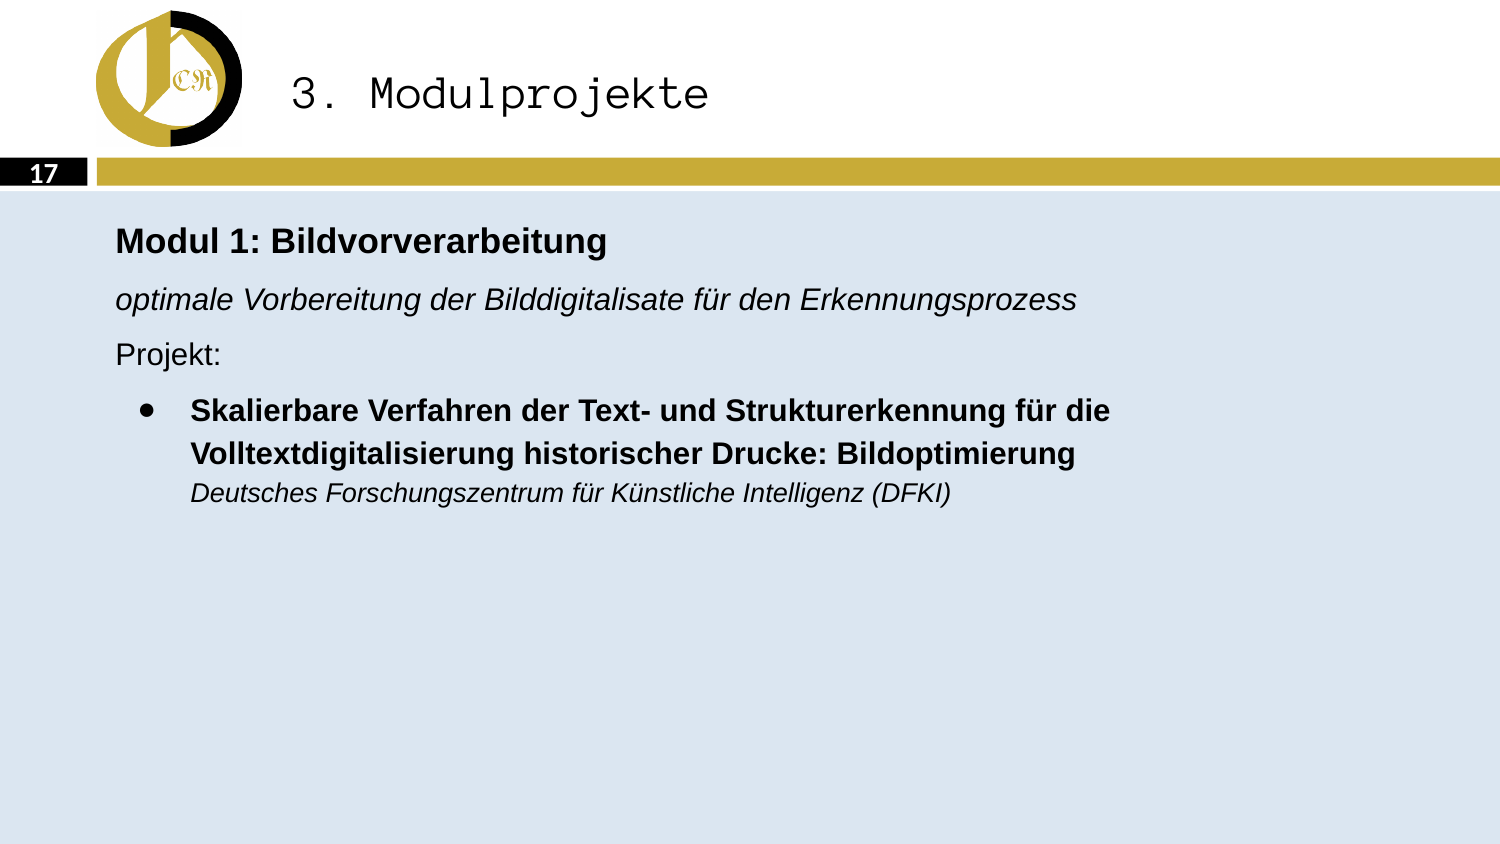

# 3. Modulprojekte
17
Modul 1: Bildvorverarbeitung
optimale Vorbereitung der Bilddigitalisate für den Erkennungsprozess
Projekt:
Skalierbare Verfahren der Text- und Strukturerkennung für die Volltextdigitalisierung historischer Drucke: Bildoptimierung
Deutsches Forschungszentrum für Künstliche Intelligenz (DFKI)